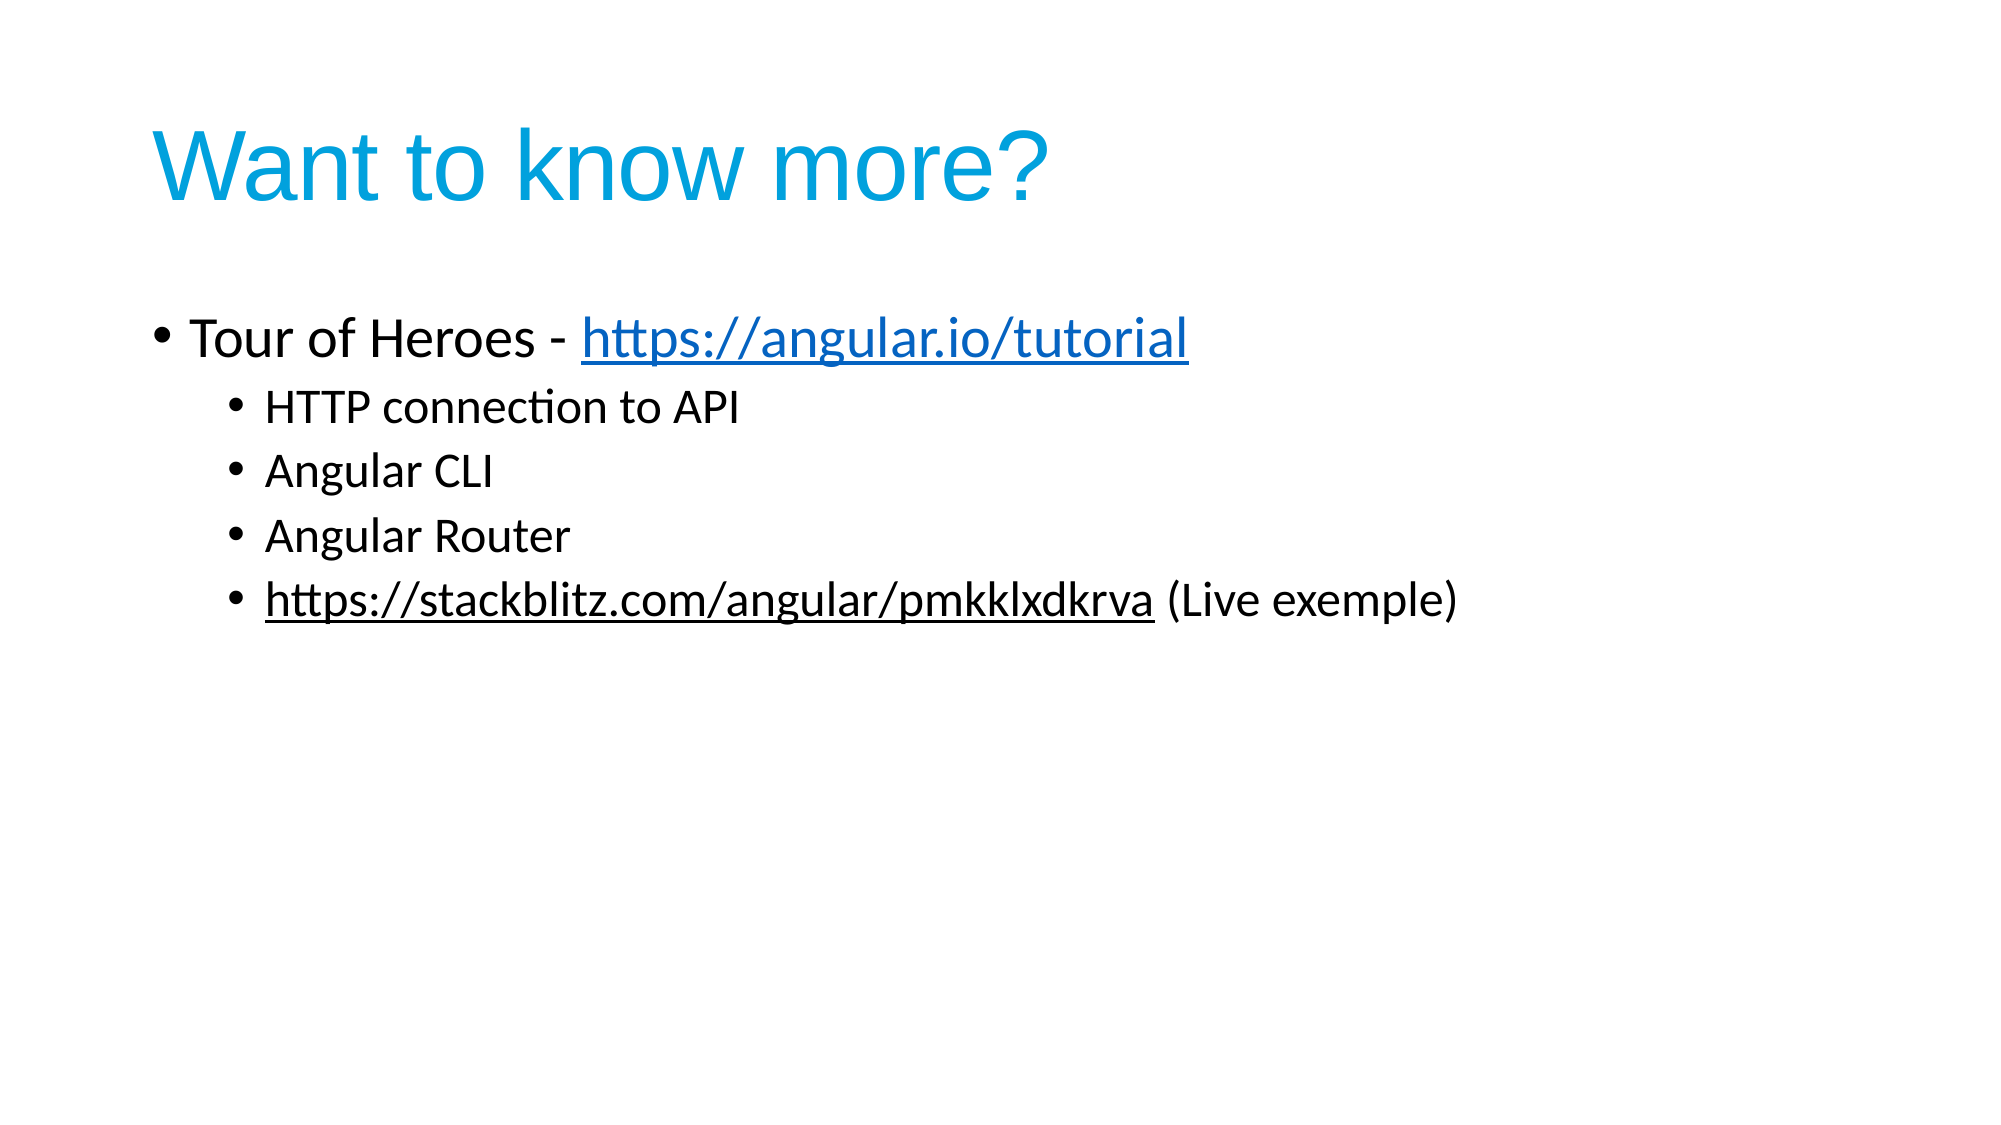

# Want to know more?
Tour of Heroes - https://angular.io/tutorial
HTTP connection to API
Angular CLI
Angular Router
https://stackblitz.com/angular/pmkklxdkrva (Live exemple)